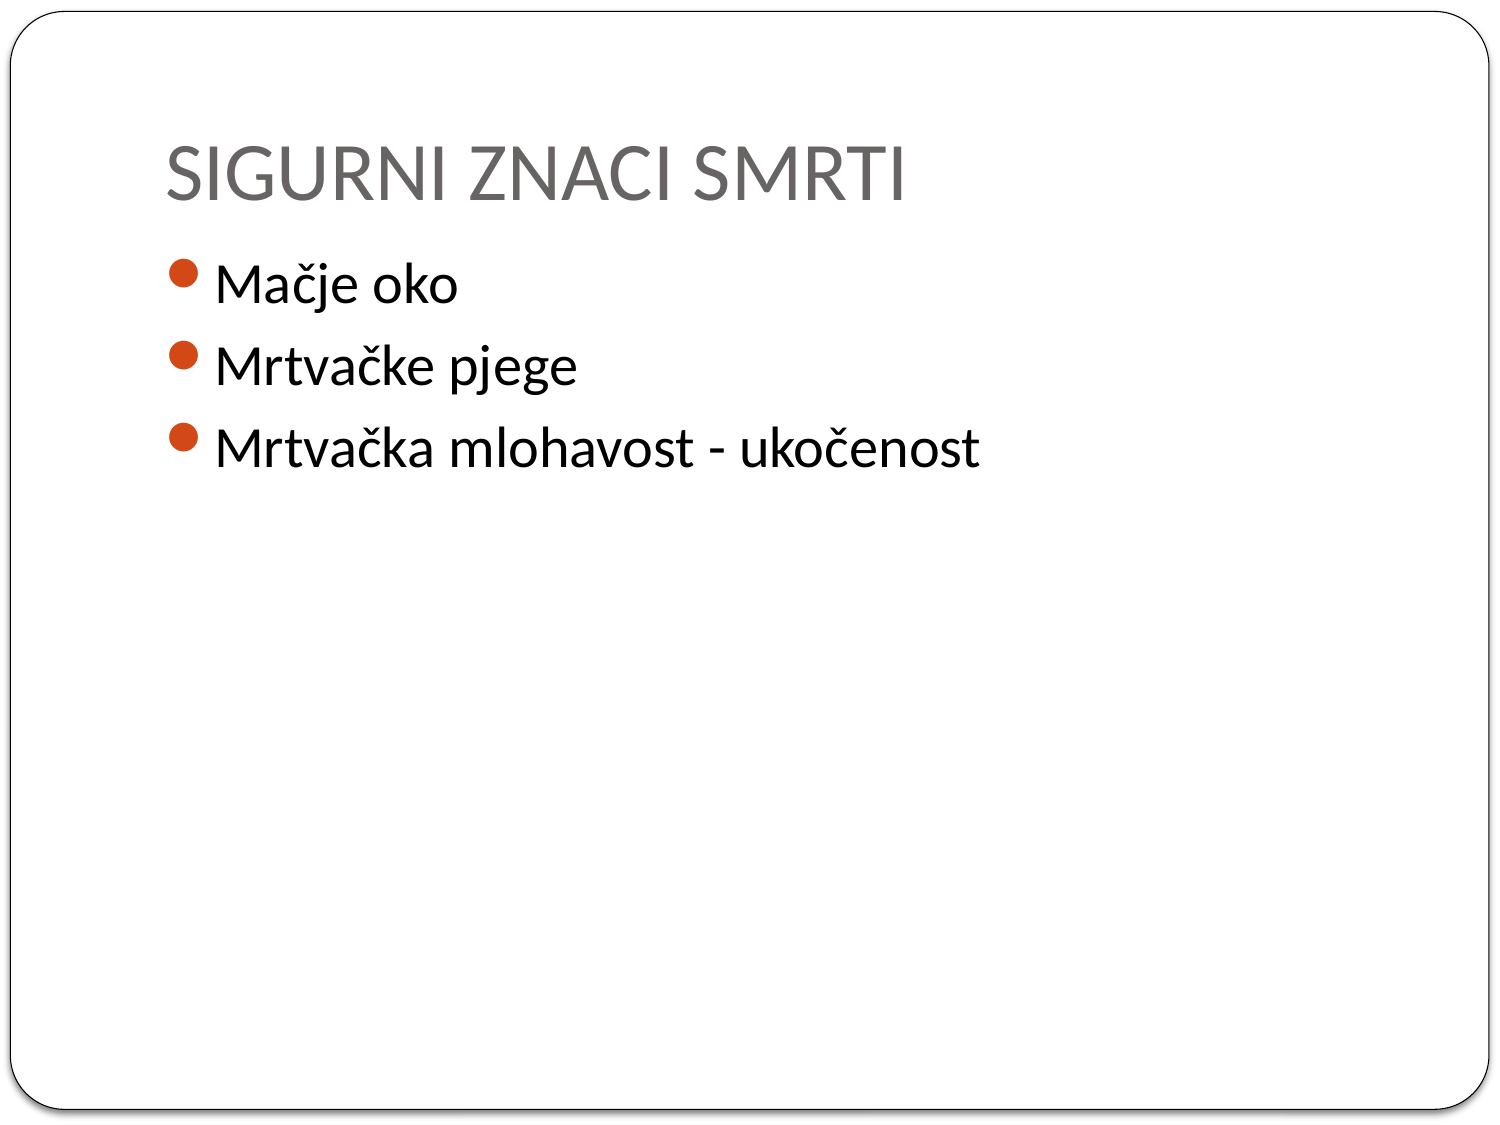

# SIGURNI ZNACI SMRTI
Mačje oko
Mrtvačke pjege
Mrtvačka mlohavost - ukočenost